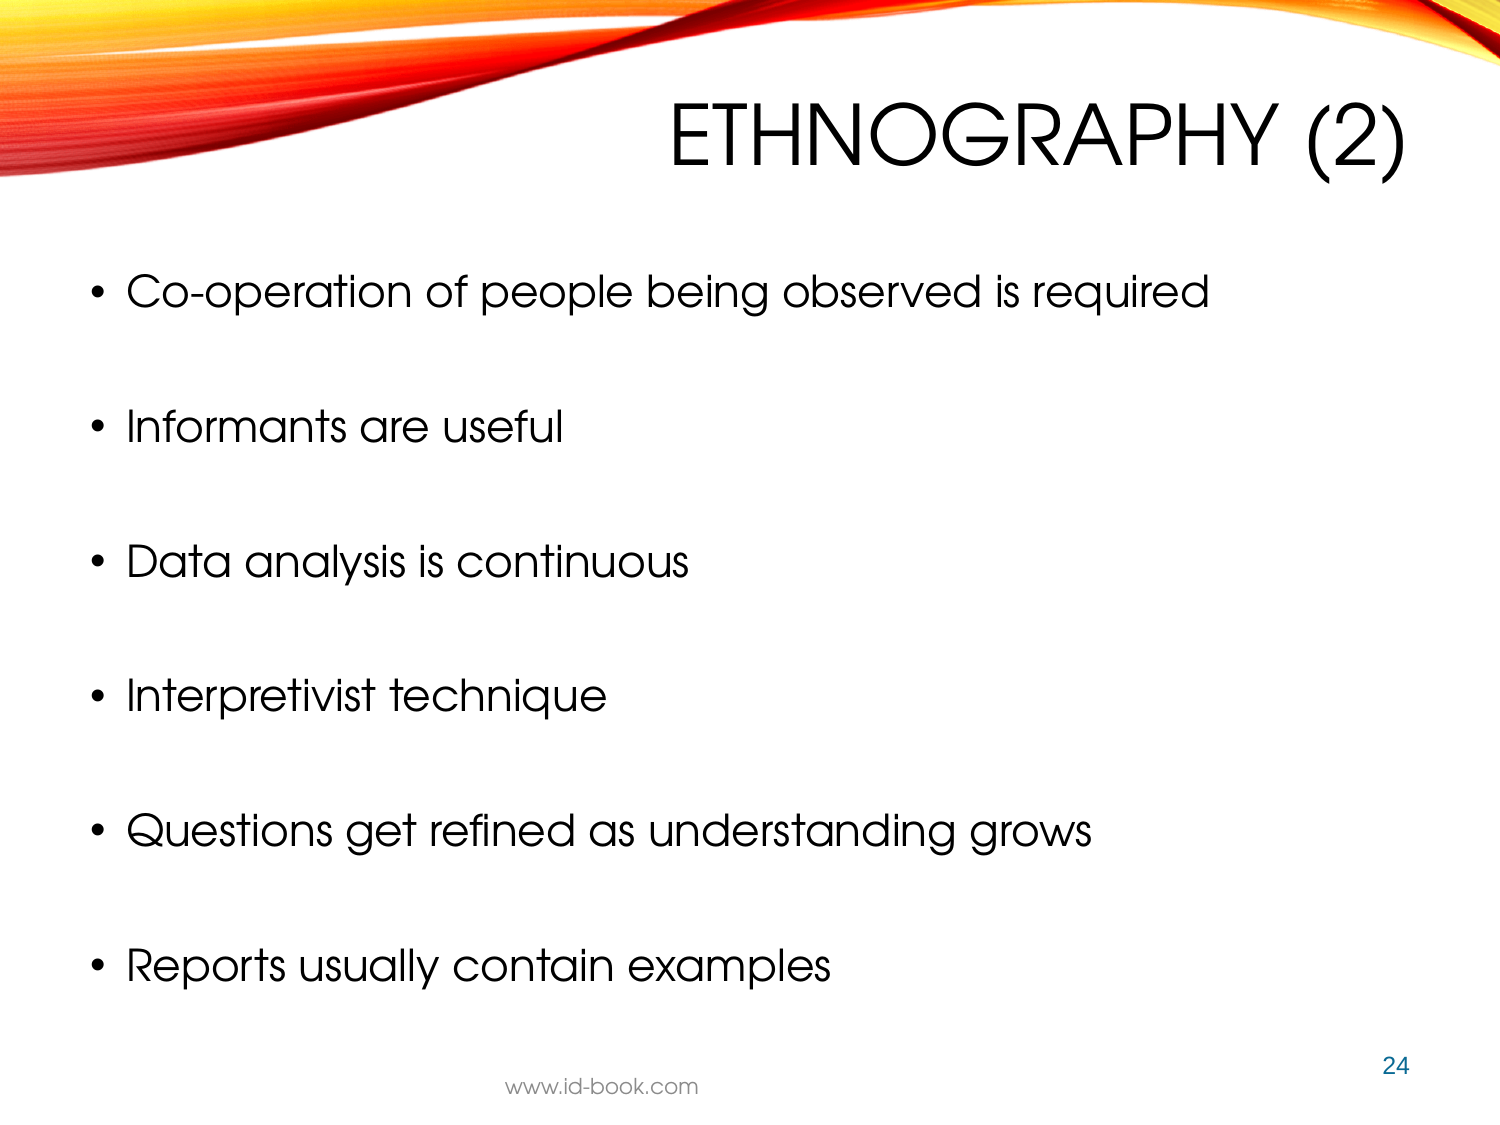

# Ethnography (2)
Co-operation of people being observed is required

Informants are useful

Data analysis is continuous

Interpretivist technique

Questions get refined as understanding grows

Reports usually contain examples
24
www.id-book.com